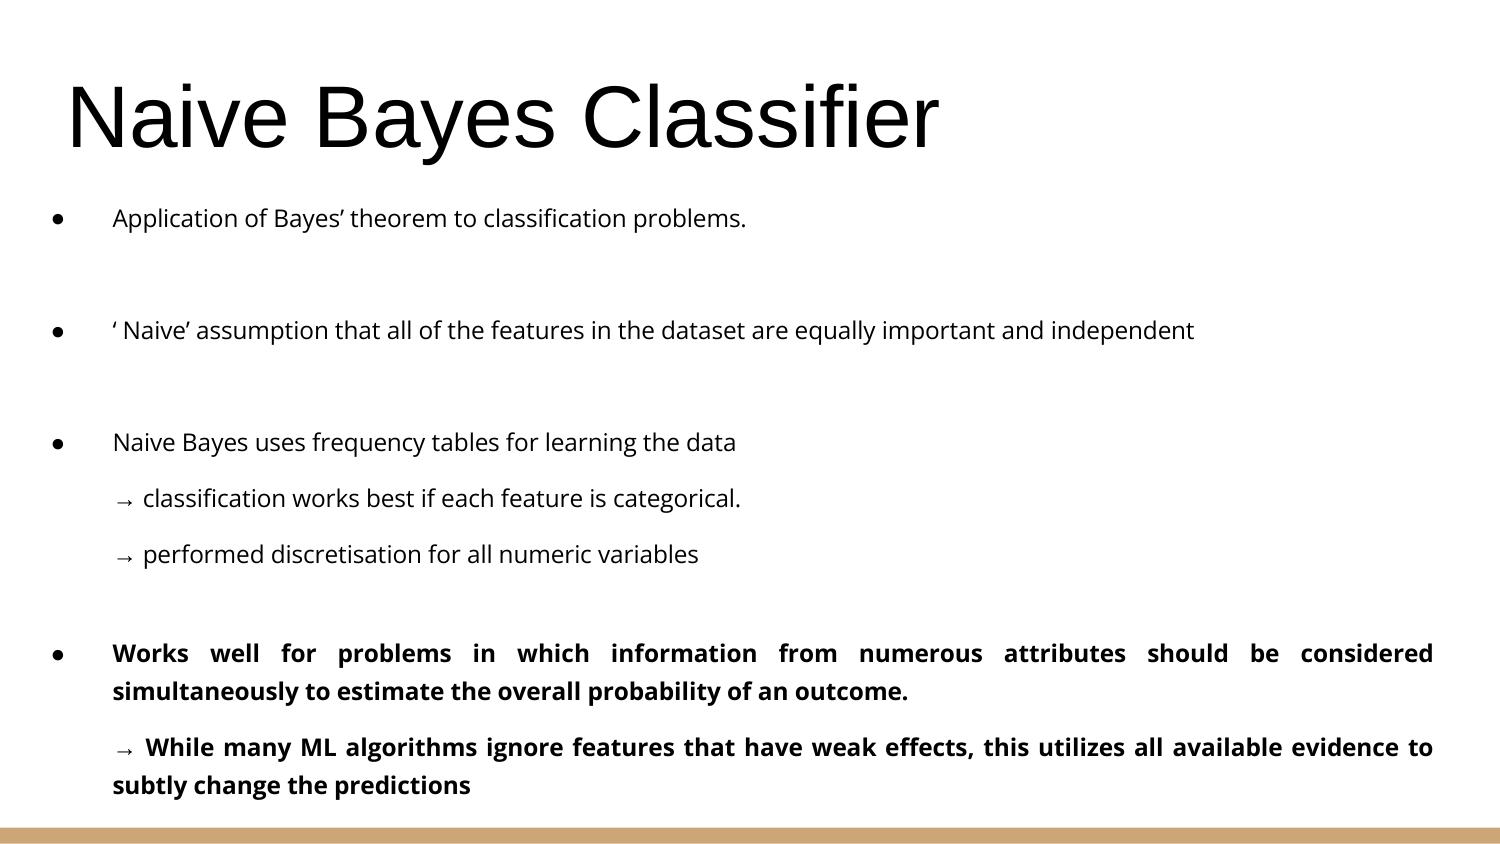

# Naive Bayes Classifier
Application of Bayes’ theorem to classification problems.

‘ Naive’ assumption that all of the features in the dataset are equally important and independent

Naive Bayes uses frequency tables for learning the data
→ classification works best if each feature is categorical.
→ performed discretisation for all numeric variables

Works well for problems in which information from numerous attributes should be considered simultaneously to estimate the overall probability of an outcome.
→ While many ML algorithms ignore features that have weak effects, this utilizes all available evidence to subtly change the predictions